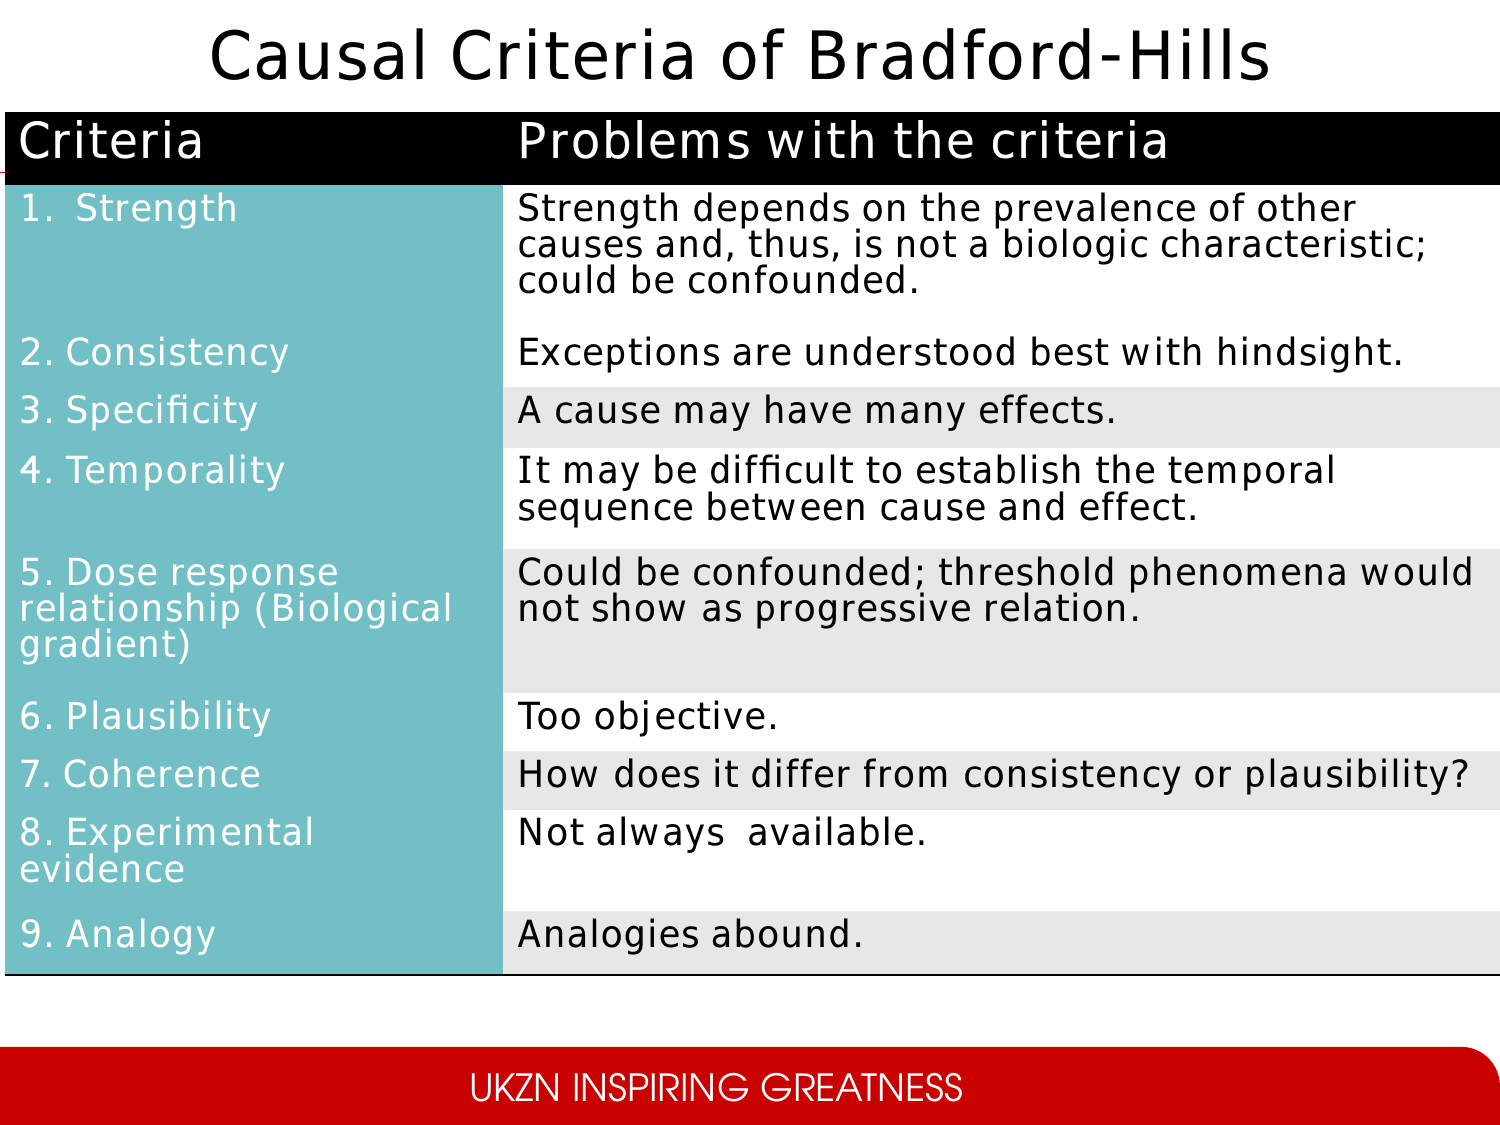

# Causal Criteria of Bradford-Hills
| Criteria | Problems with the criteria |
| --- | --- |
| Strength | Strength depends on the prevalence of other causes and, thus, is not a biologic characteristic; could be confounded. |
| 2. Consistency | Exceptions are understood best with hindsight. |
| 3. Specificity | A cause may have many effects. |
| 4. Temporality | It may be difficult to establish the temporal sequence between cause and effect. |
| 5. Dose response relationship (Biological gradient) | Could be confounded; threshold phenomena would not show as progressive relation. |
| 6. Plausibility | Too objective. |
| 7. Coherence | How does it differ from consistency or plausibility? |
| 8. Experimental evidence | Not always available. |
| 9. Analogy | Analogies abound. |